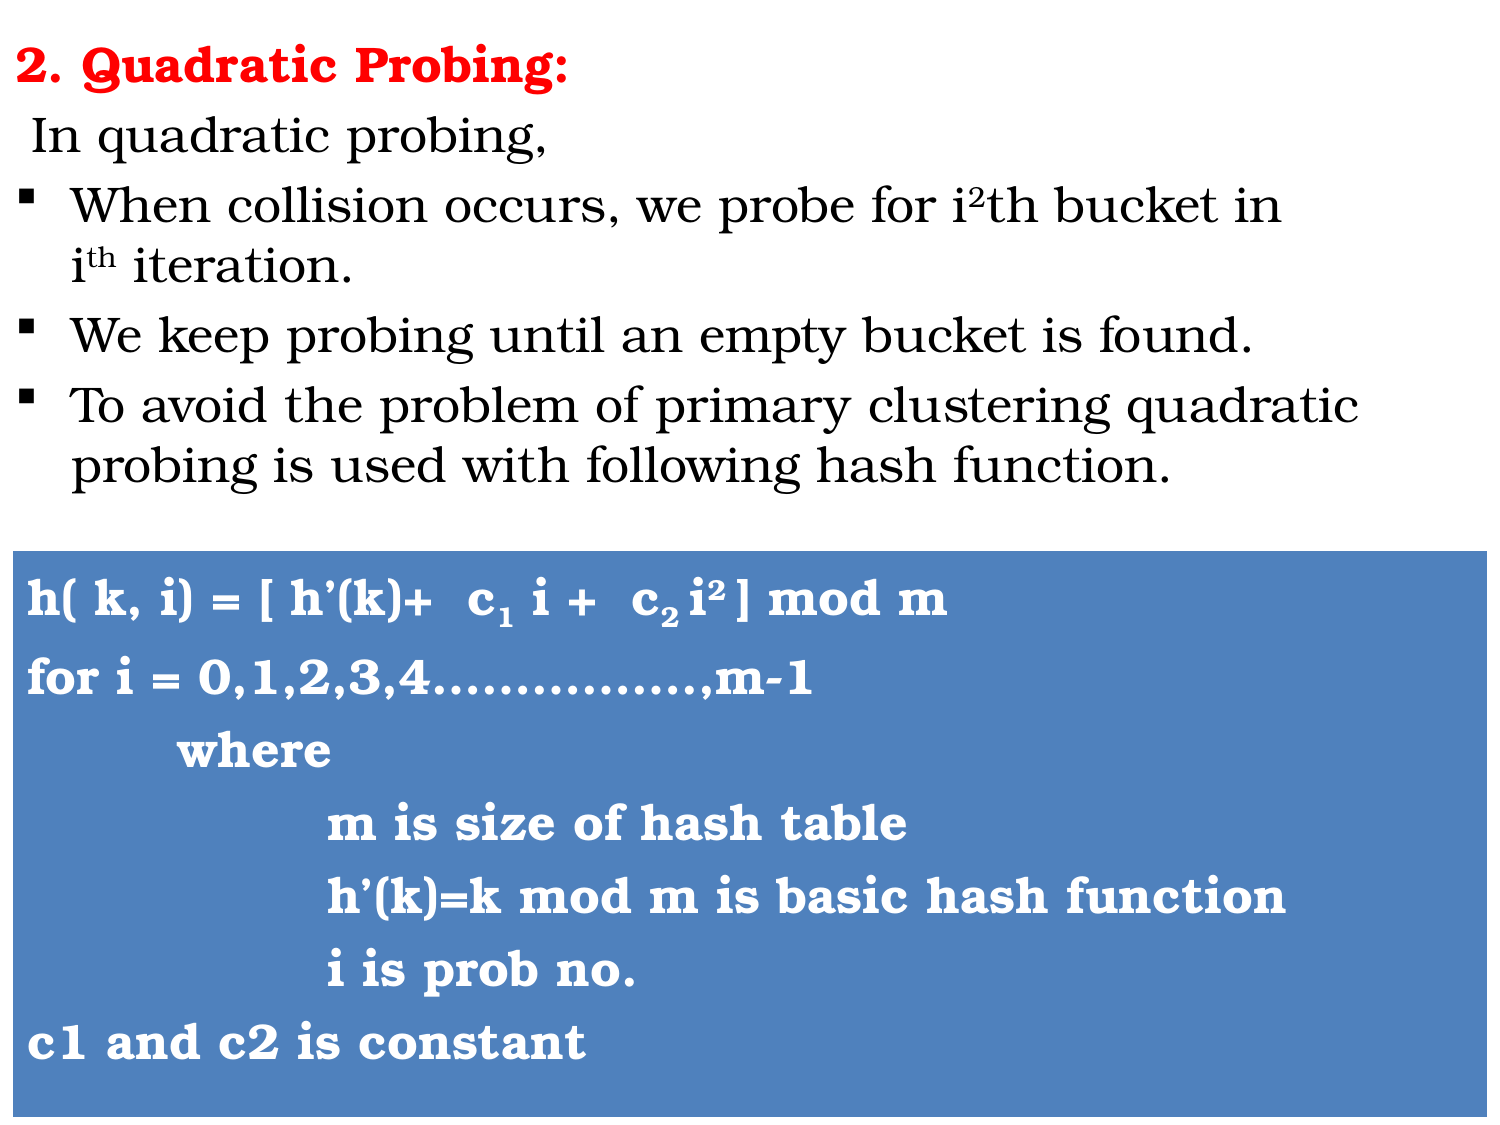

2. Quadratic Probing:
 In quadratic probing,
When collision occurs, we probe for i2th bucket in ith iteration.
We keep probing until an empty bucket is found.
To avoid the problem of primary clustering quadratic probing is used with following hash function.

| h( k, i) = [ h’(k)+ c1 i + c2 i2 ] mod m for i = 0,1,2,3,4…………….,m-1 where m is size of hash table h’(k)=k mod m is basic hash function i is prob no. c1 and c2 is constant |
| --- |
Er. Jendi Bade Shrestha
67